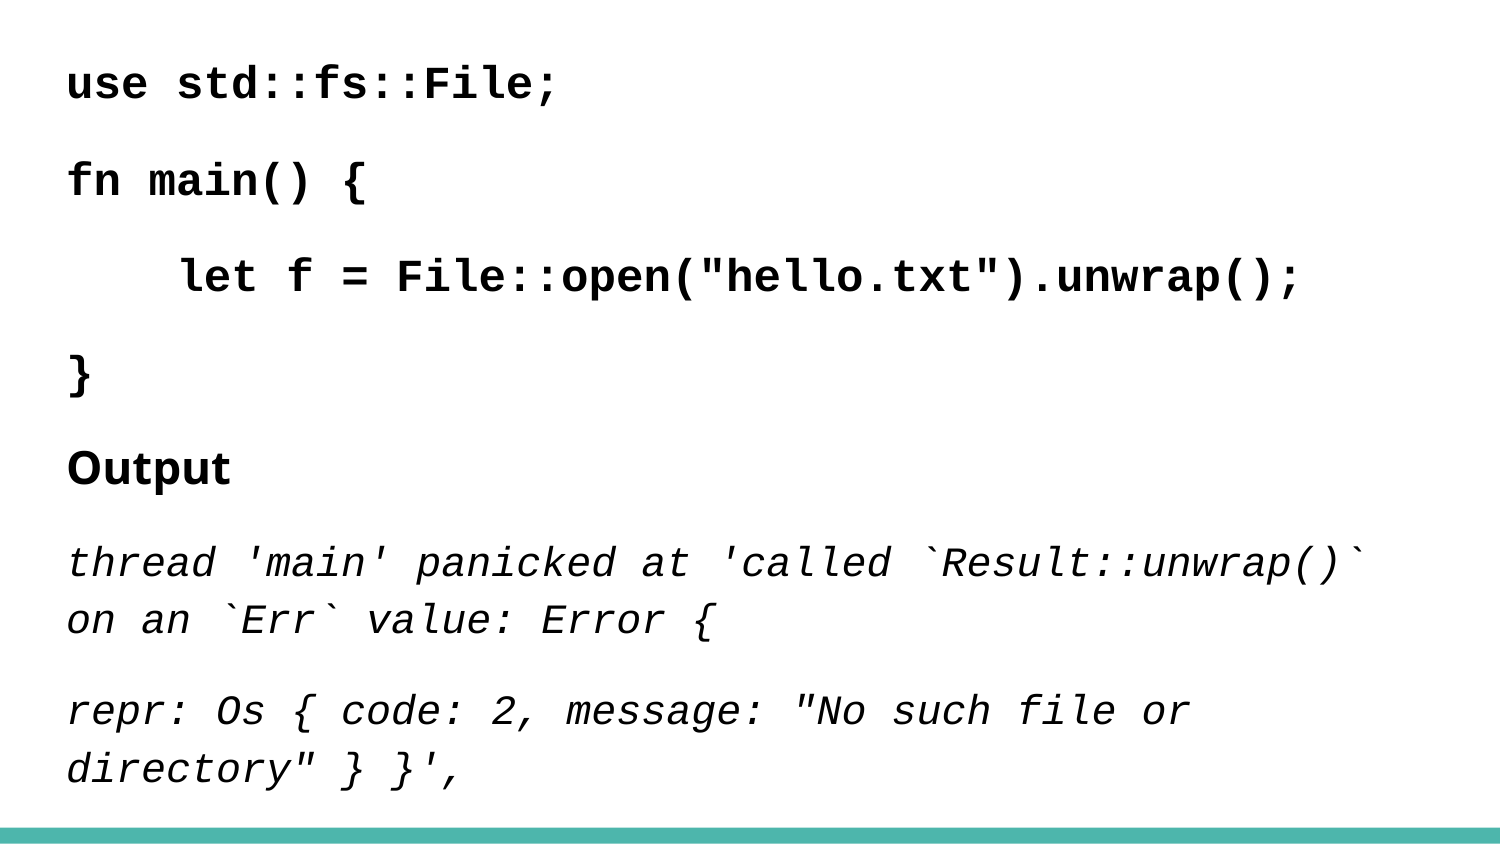

use std::fs::File;
fn main() {
    let f = File::open("hello.txt").unwrap();
}
Output
thread 'main' panicked at 'called `Result::unwrap()` on an `Err` value: Error {
repr: Os { code: 2, message: "No such file or directory" } }',